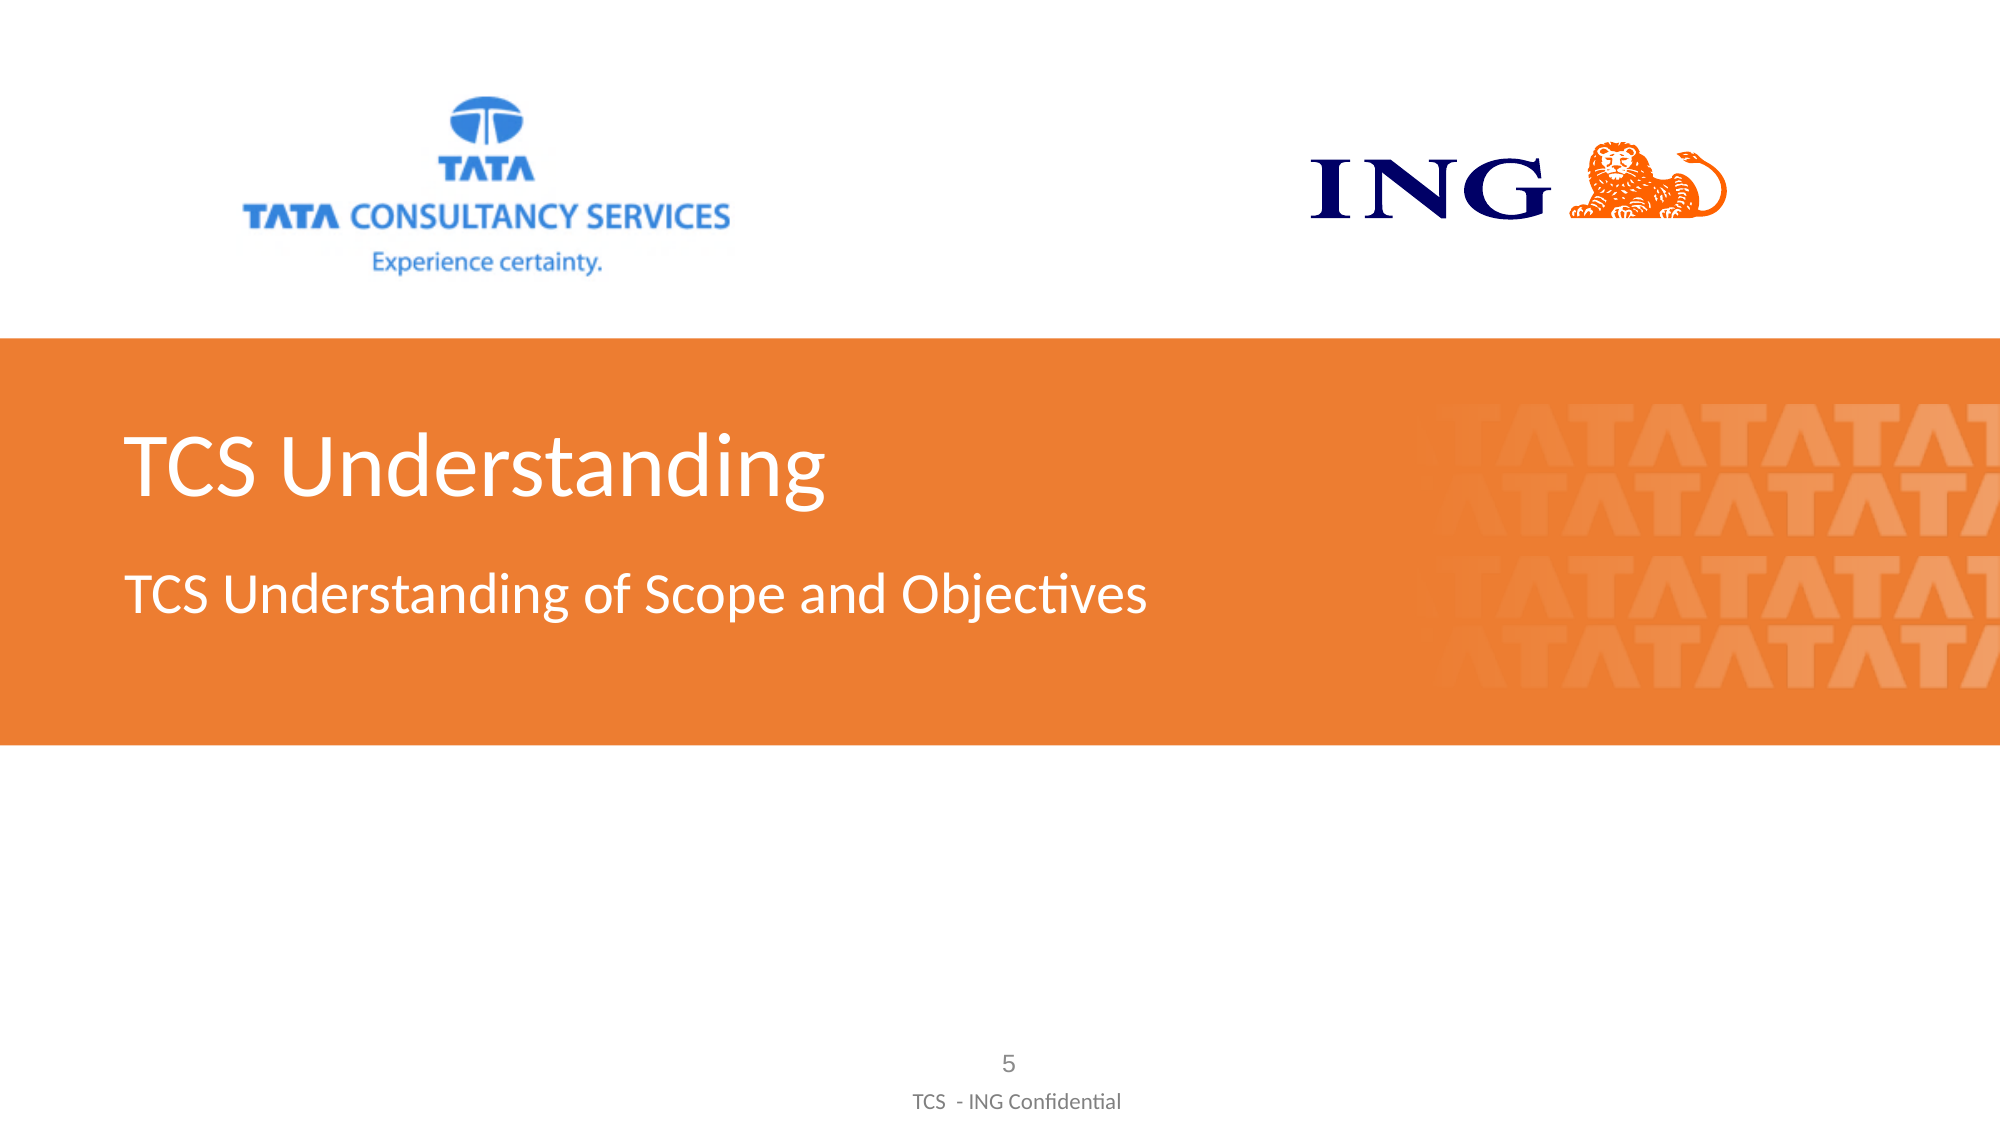

TCS Understanding
# TCS Understanding of Scope and Objectives
5